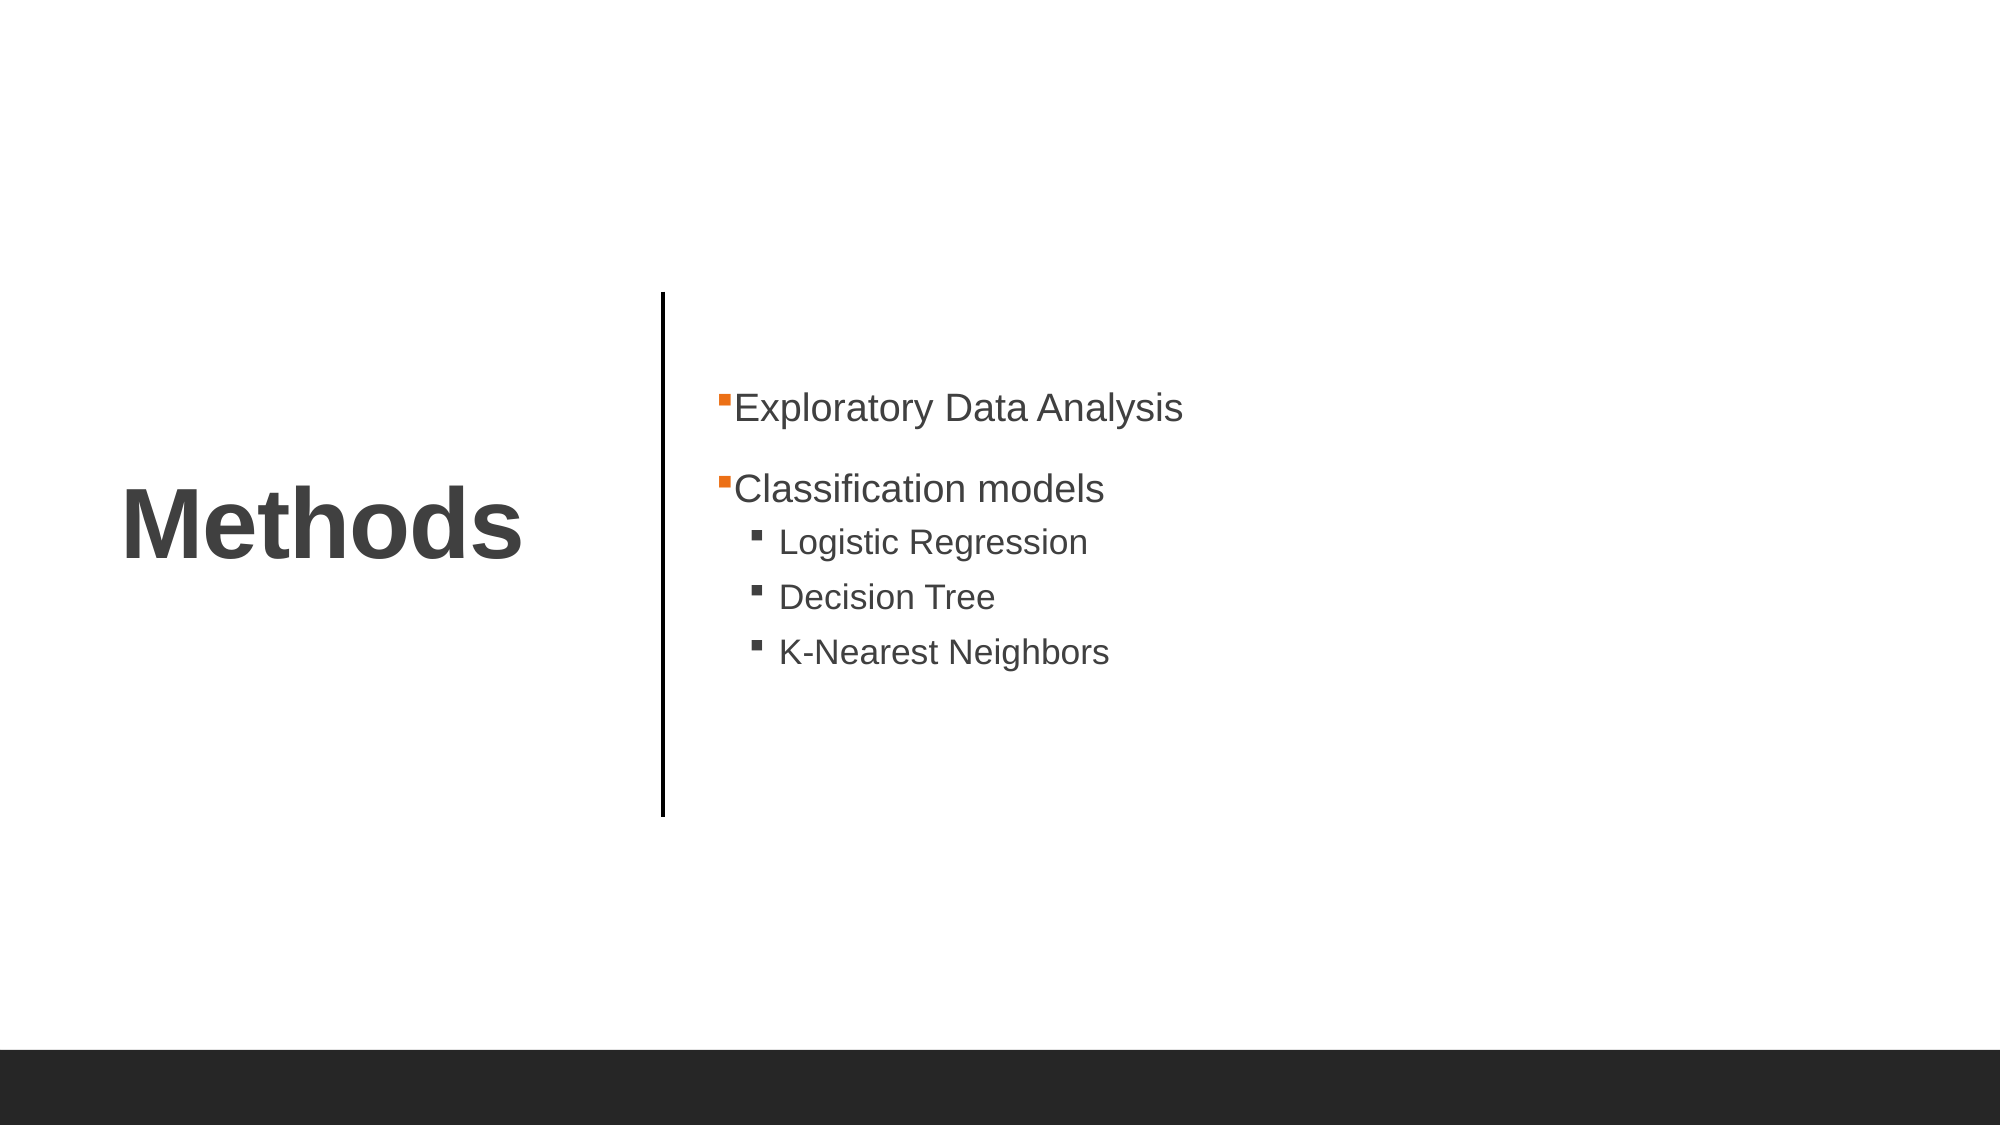

Exploratory Data Analysis
Classification models
Logistic Regression
Decision Tree
K-Nearest Neighbors
# Methods